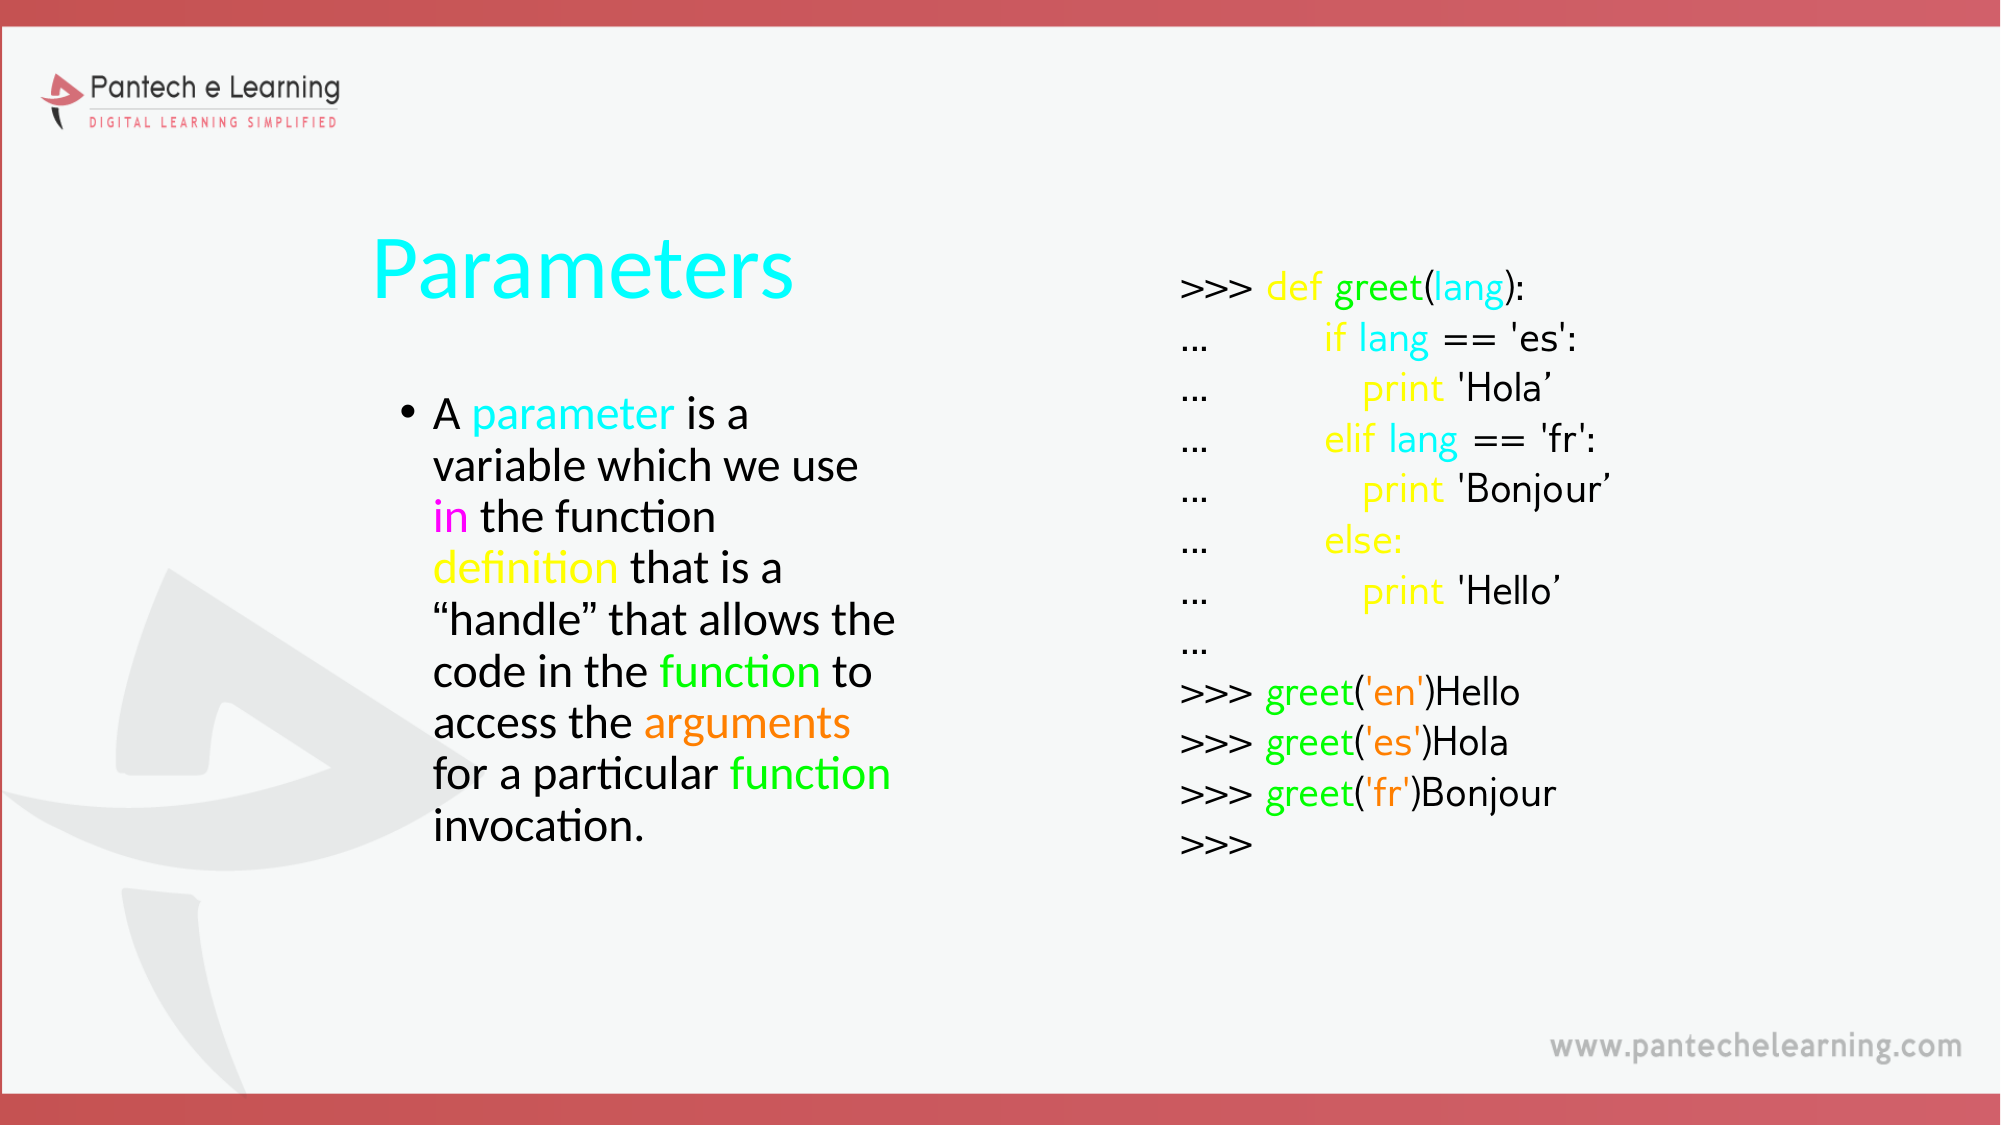

# Parameters
>>> def greet(lang):
...         if lang == 'es':
...            print 'Hola’
...         elif lang == 'fr':
...            print 'Bonjour’
...         else:
...            print 'Hello’
...
>>> greet('en')Hello
>>> greet('es')Hola
>>> greet('fr')Bonjour
>>>
A parameter is a variable which we use in the function definition that is a “handle” that allows the code in the function to access the arguments for a particular function invocation.